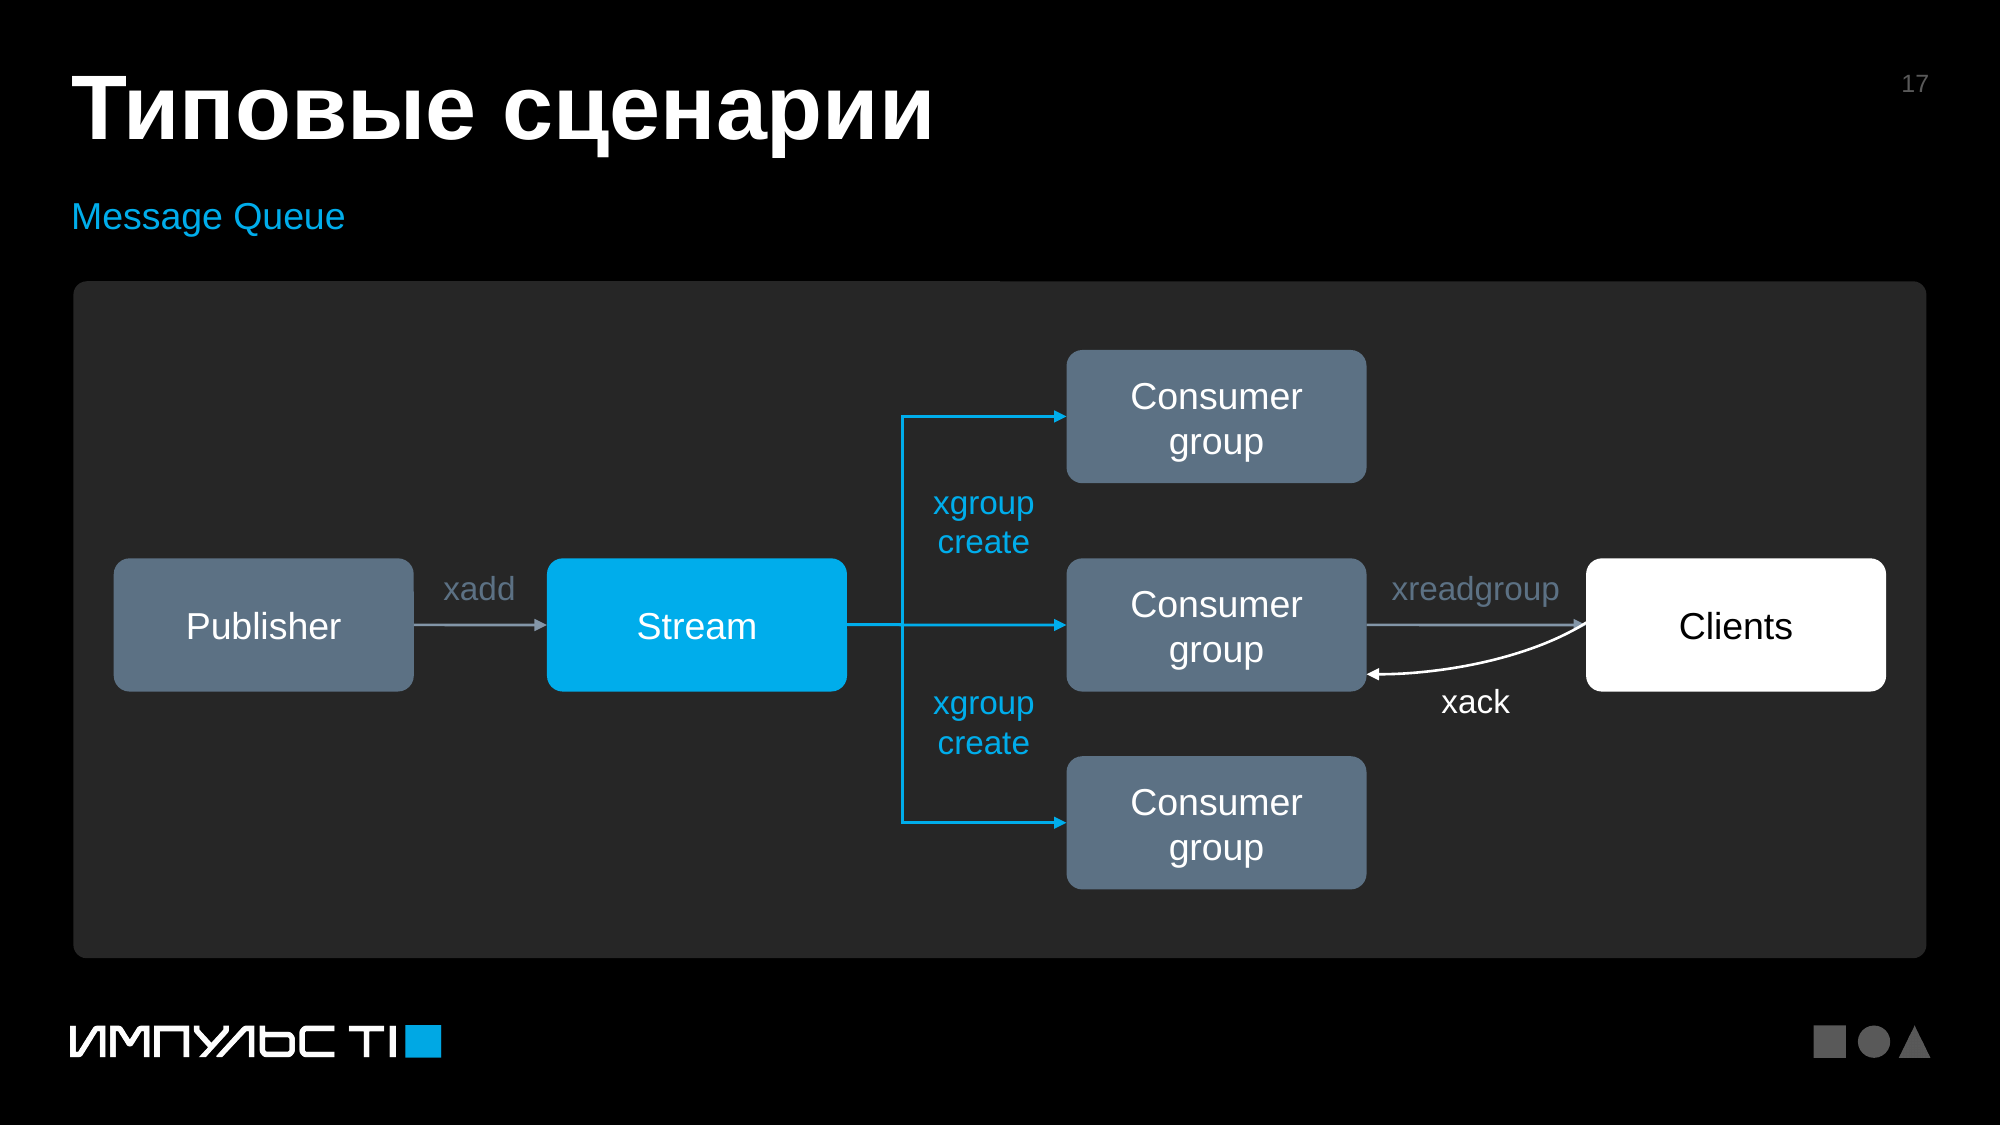

# Типовые сценарии
Message Queue

Consumer group

xgroup
create
Publisher
Stream
Consumer group
Clients
xadd
xreadgroup

xack
xgroup
create
Consumer group